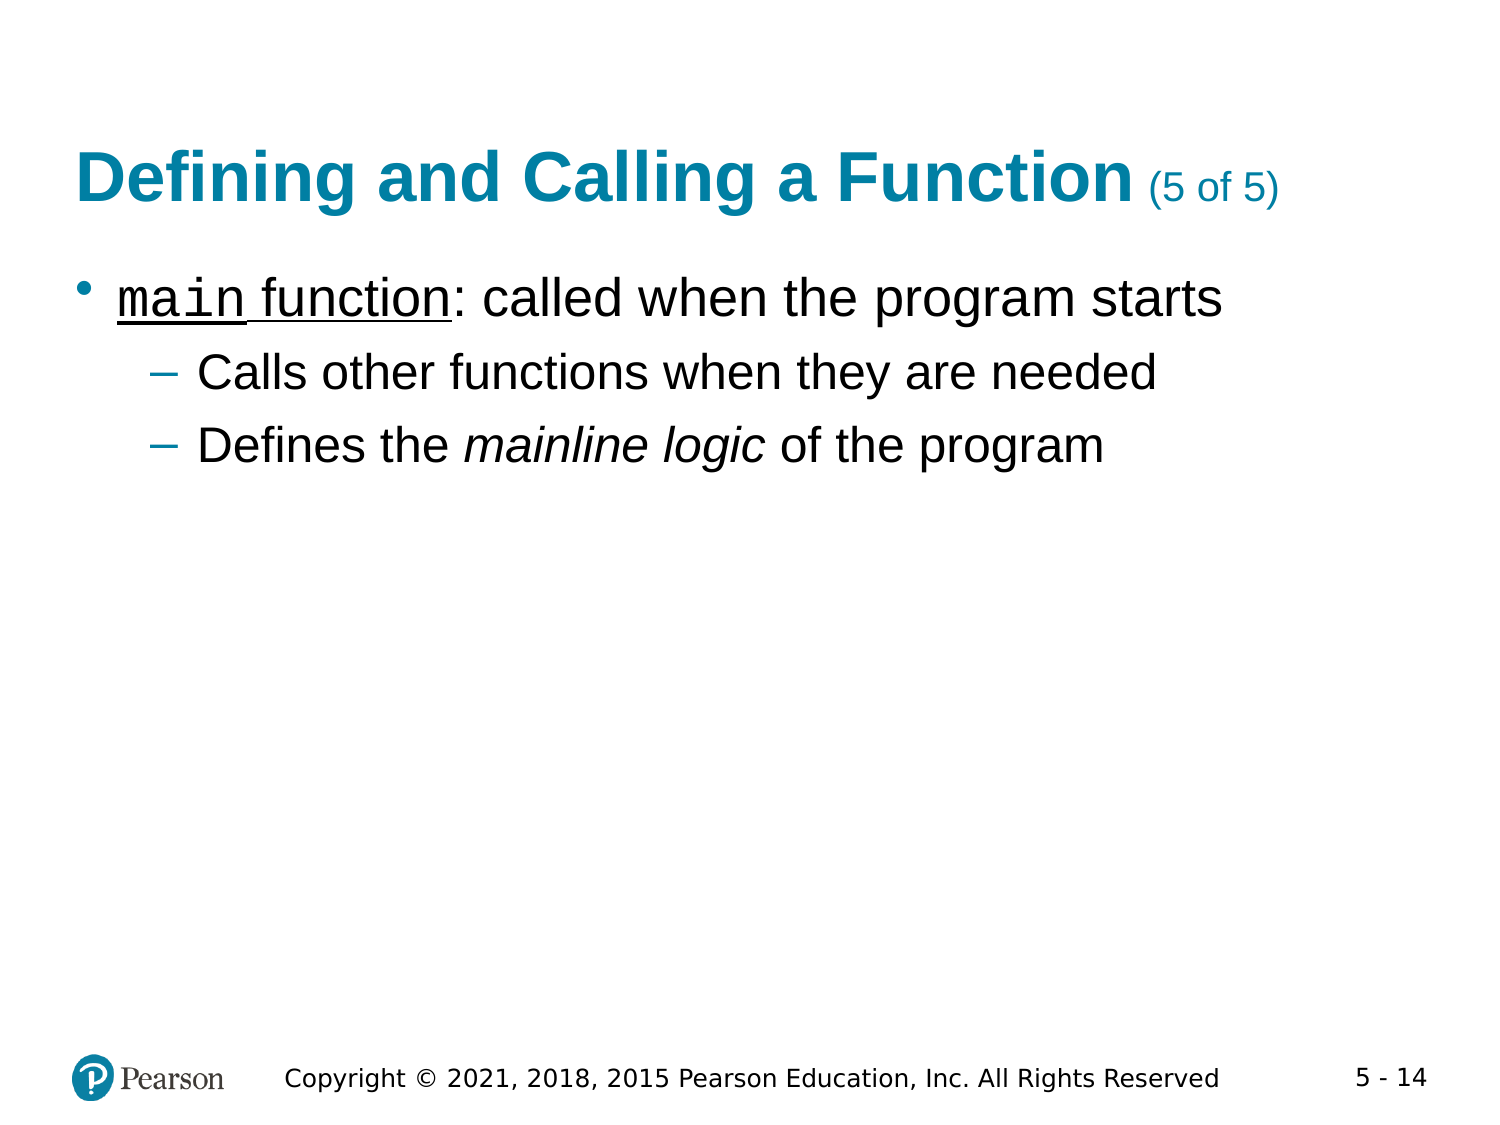

# Defining and Calling a Function (5 of 5)
main function: called when the program starts
Calls other functions when they are needed
Defines the mainline logic of the program